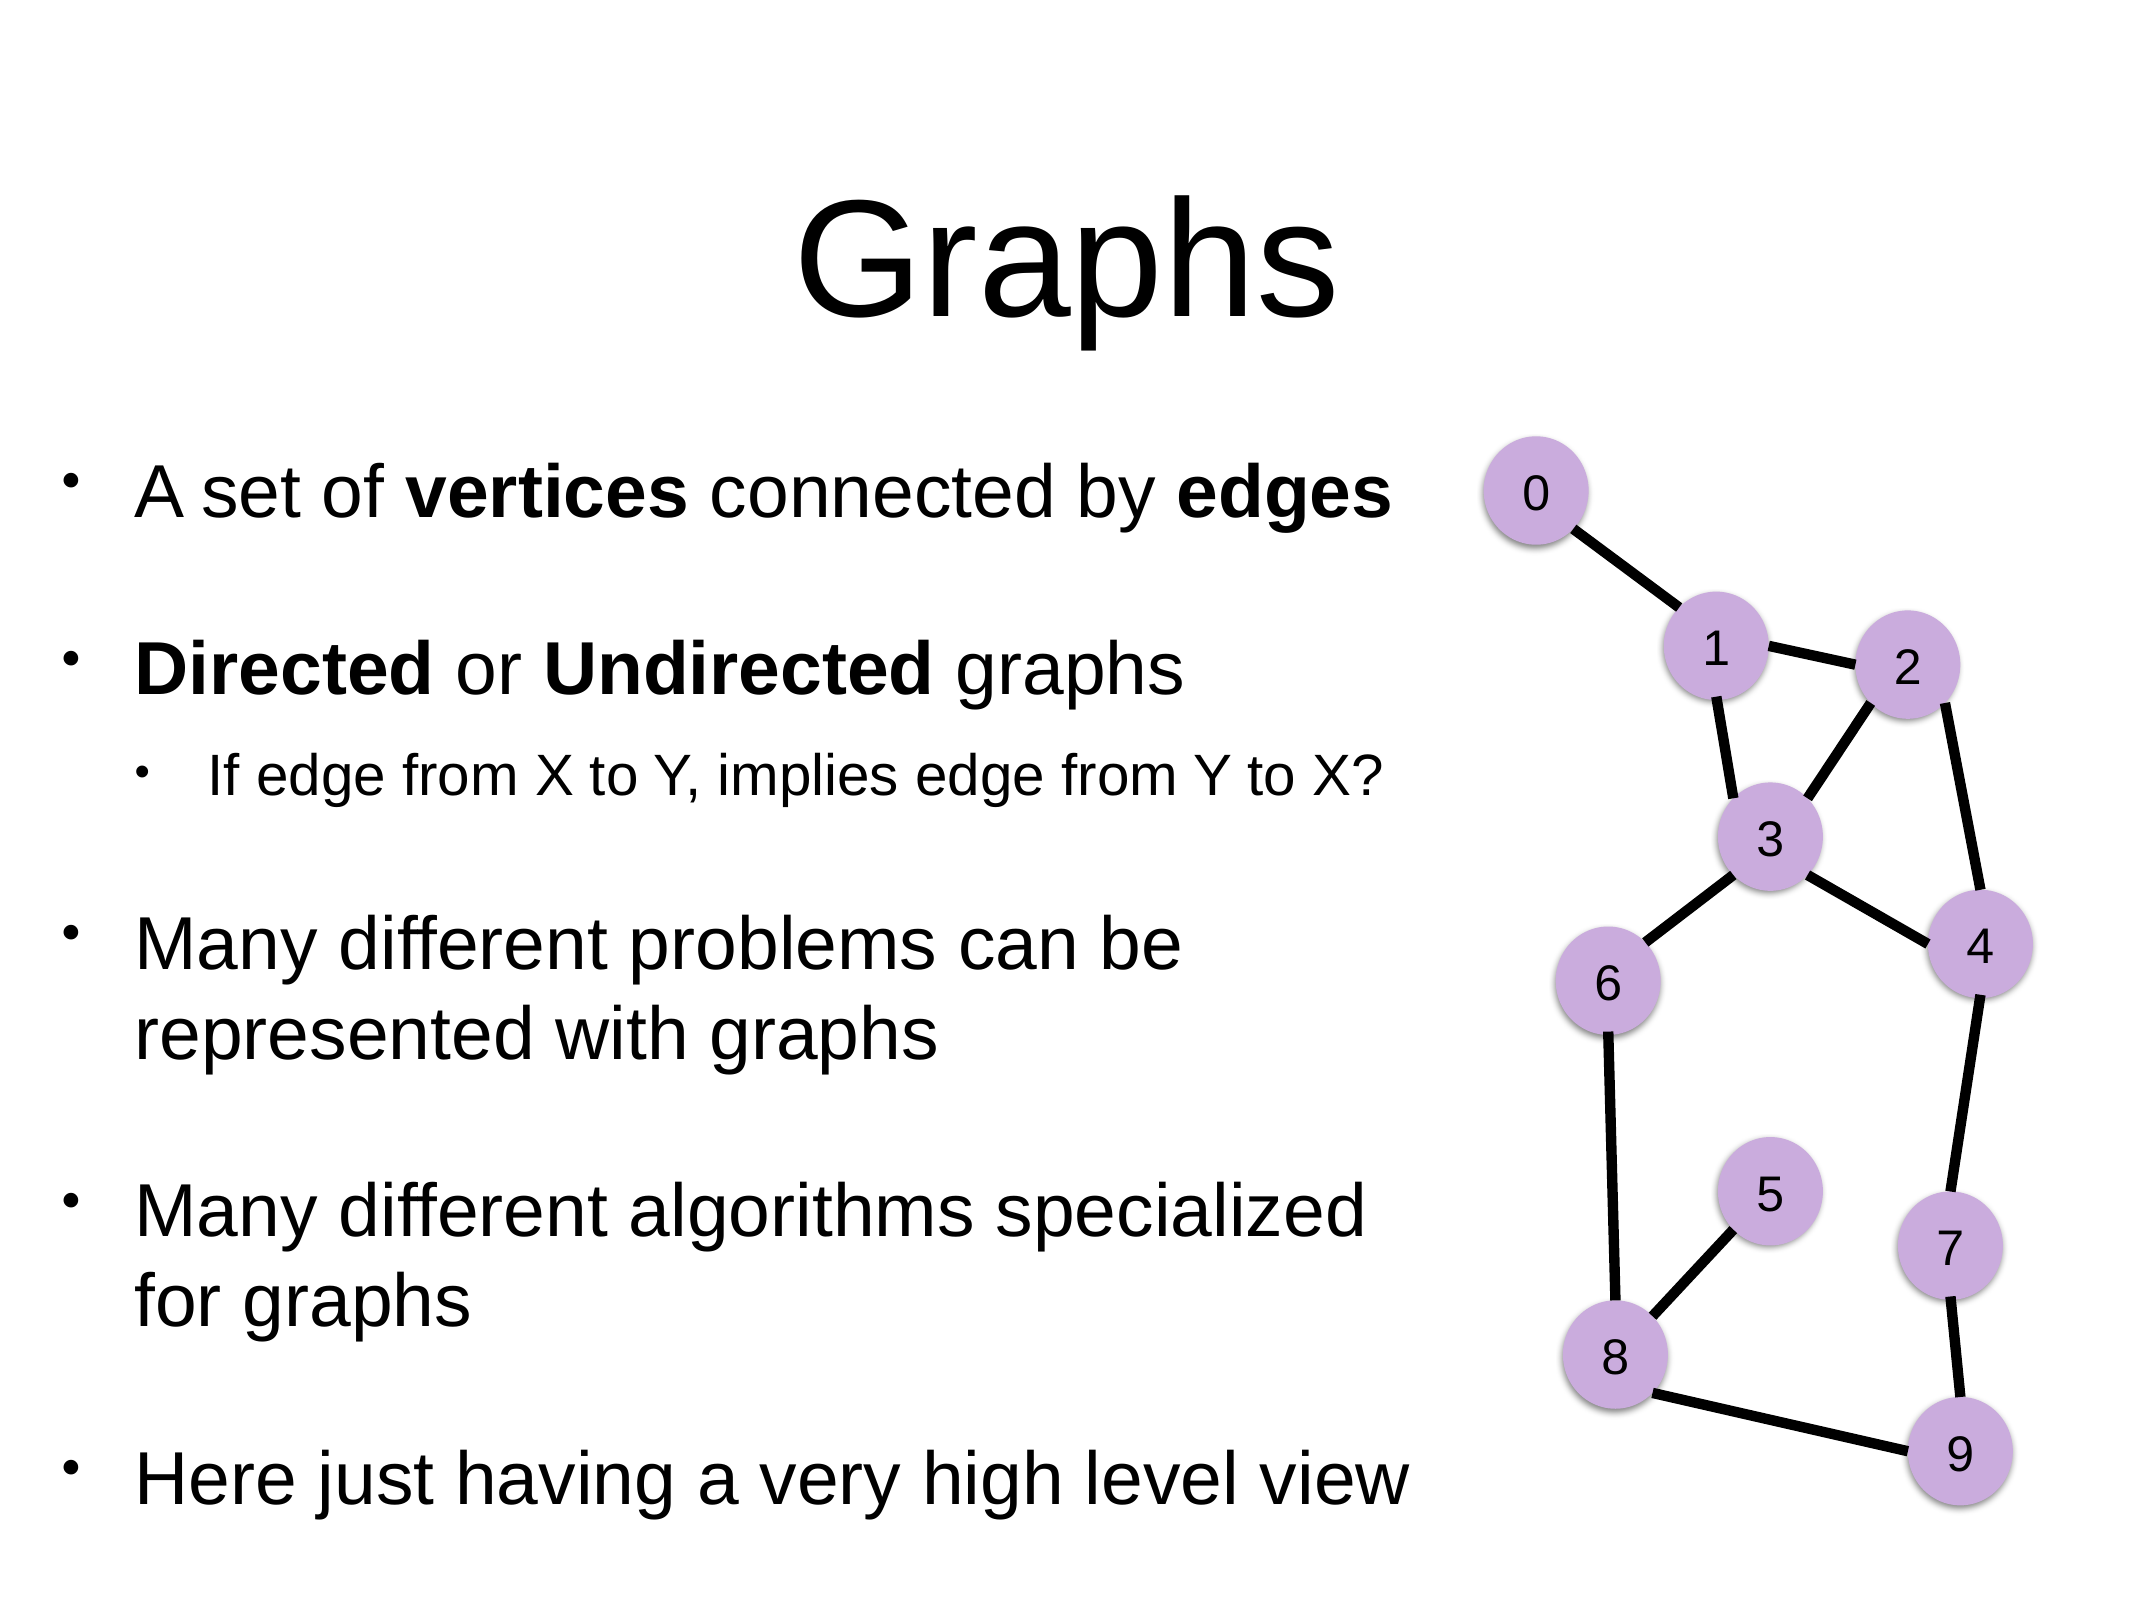

# Graphs
A set of vertices connected by edges
Directed or Undirected graphs
If edge from X to Y, implies edge from Y to X?
Many different problems can be represented with graphs
Many different algorithms specialized for graphs
Here just having a very high level view
0
1
2
3
4
6
5
7
8
9